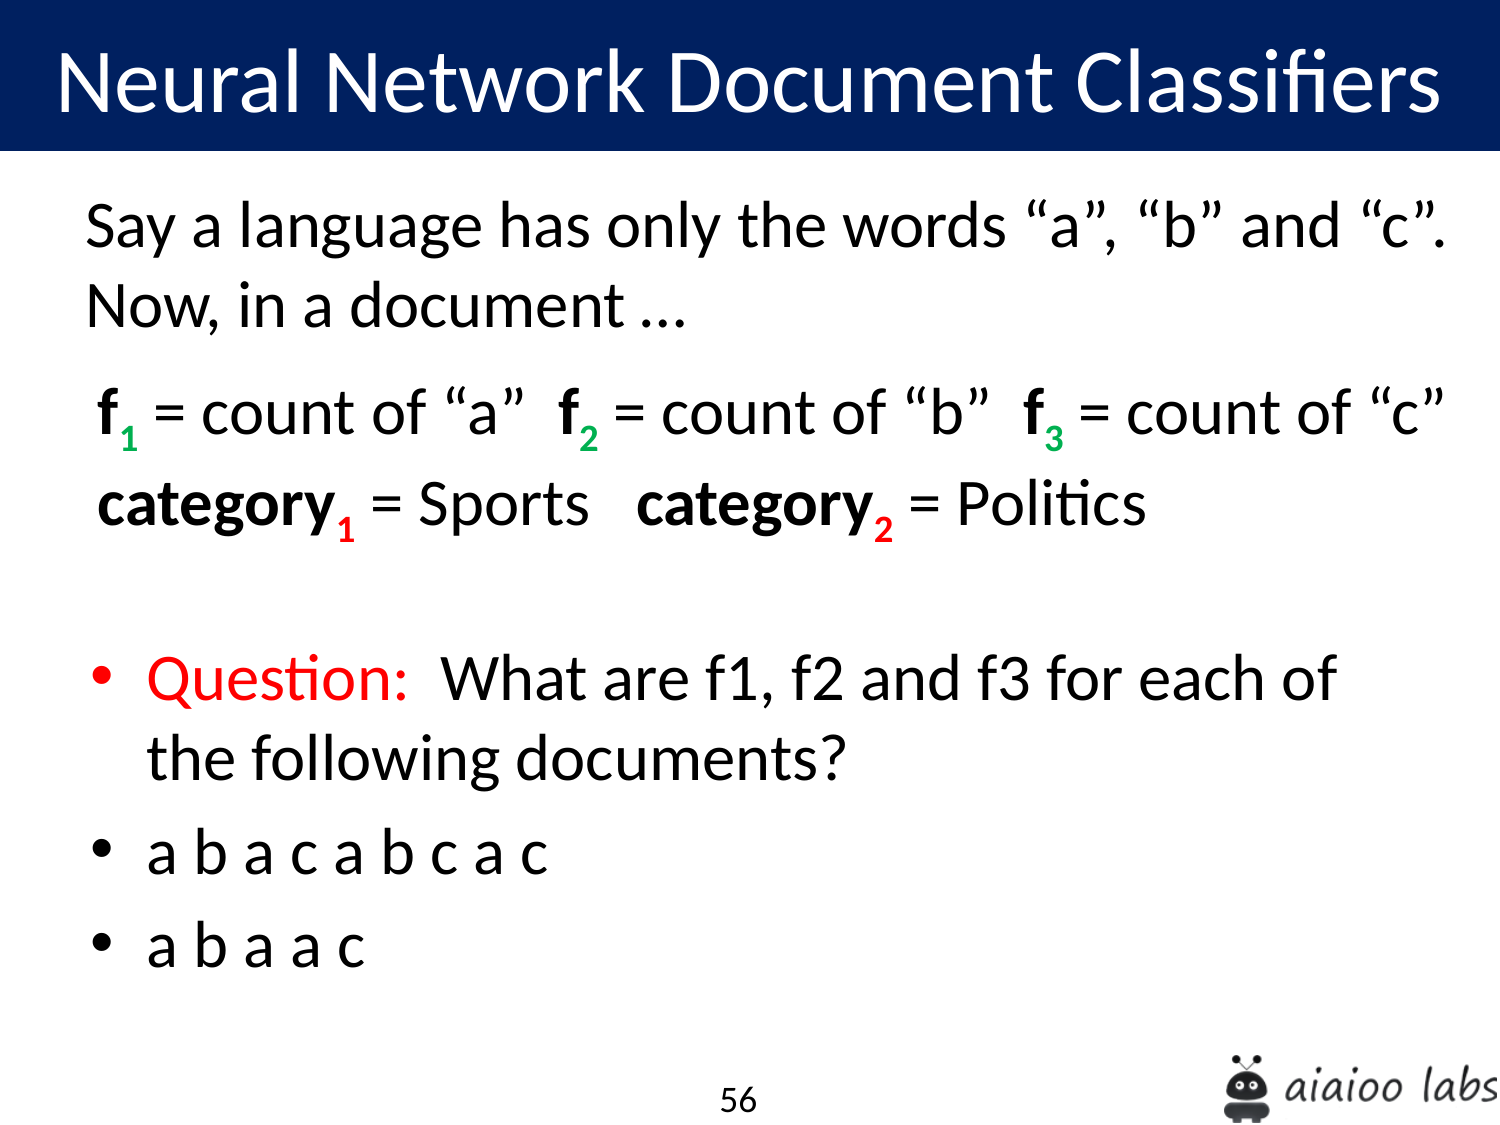

Neural Network Document Classifiers
Say a language has only the words “a”, “b” and “c”.
Now, in a document …
f1 = count of “a”  f2 = count of “b”  f3 = count of “c”
category1 = Sports   category2 = Politics
Question:  What are f1, f2 and f3 for each of the following documents?
a b a c a b c a c
a b a a c